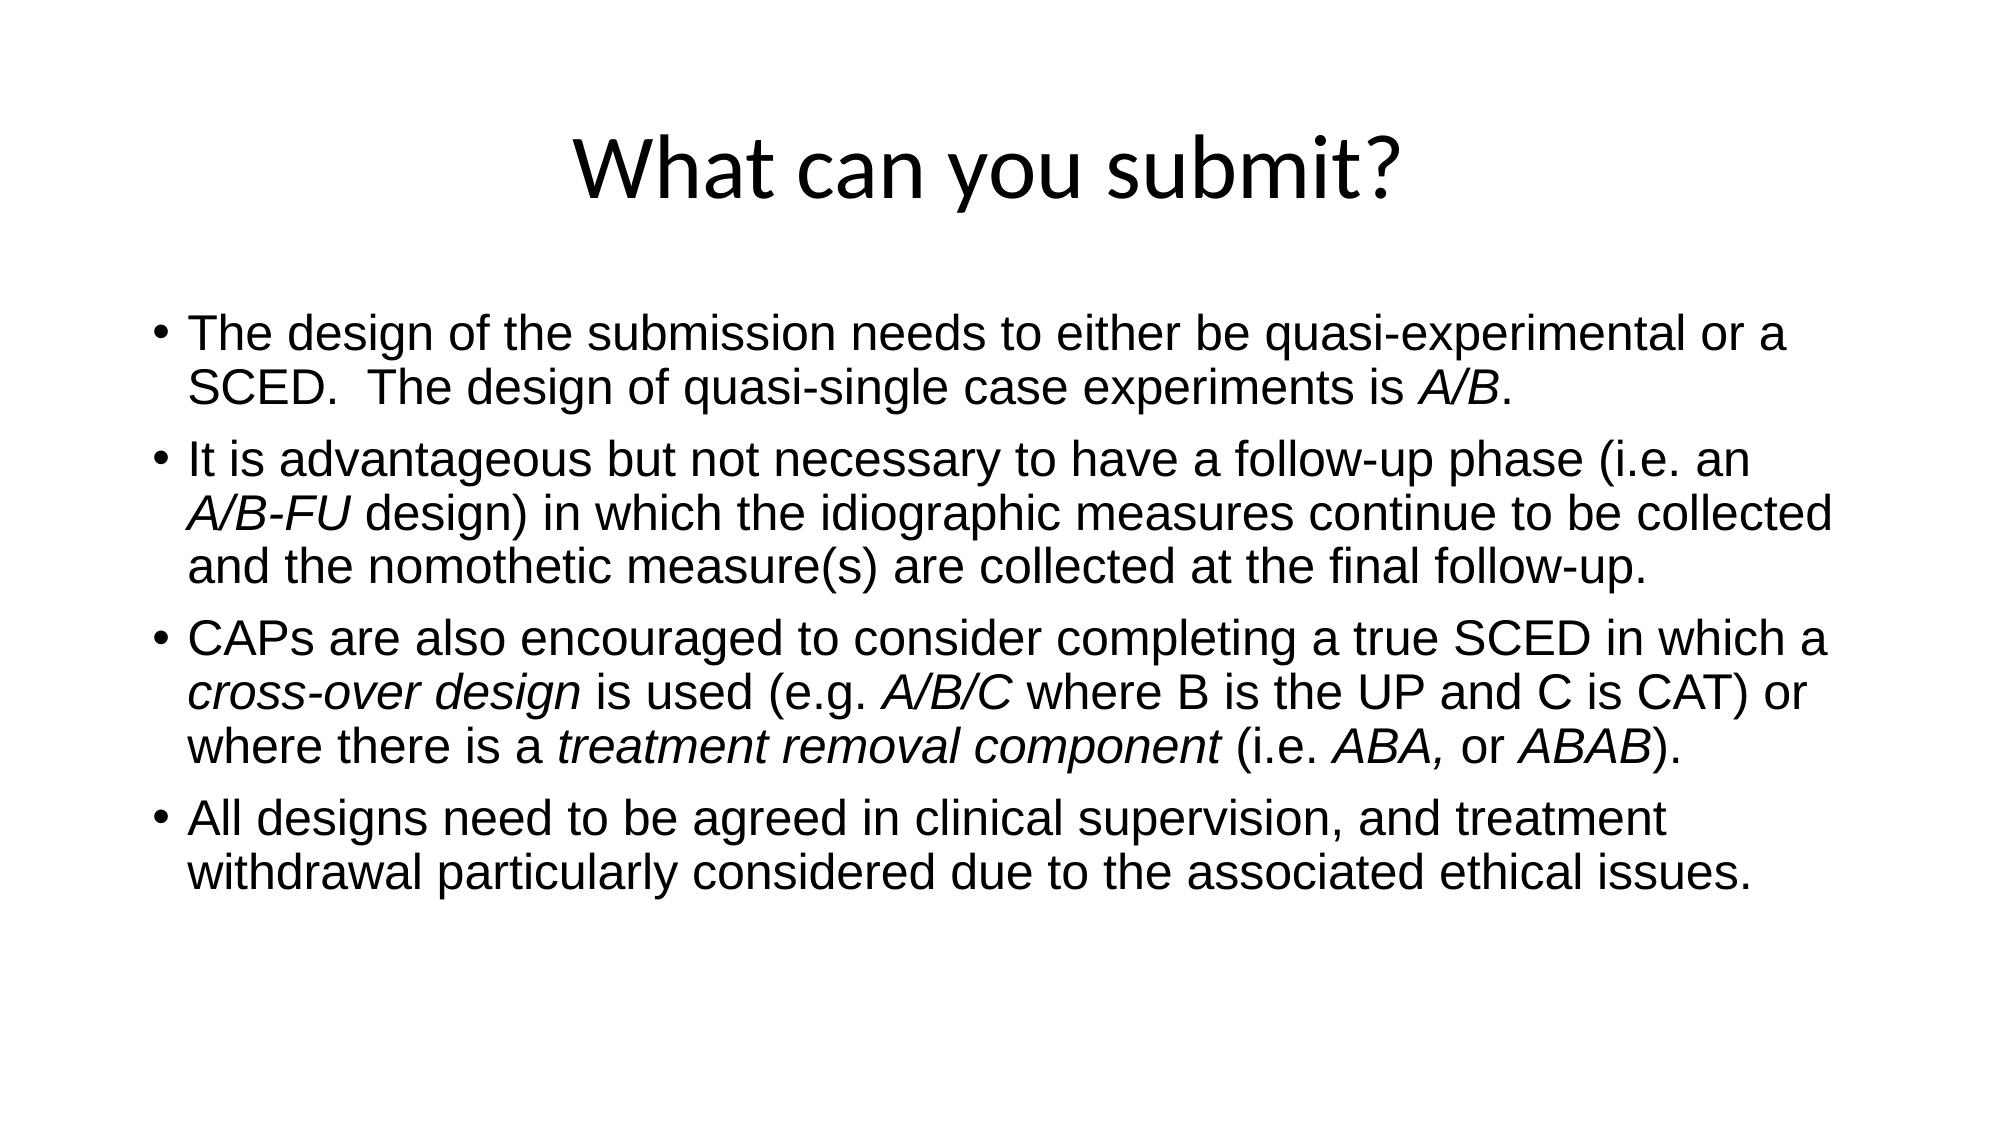

# What can you submit?
The design of the submission needs to either be quasi-experimental or a SCED.  The design of quasi-single case experiments is A/B.
It is advantageous but not necessary to have a follow-up phase (i.e. an A/B-FU design) in which the idiographic measures continue to be collected and the nomothetic measure(s) are collected at the final follow-up.
CAPs are also encouraged to consider completing a true SCED in which a cross-over design is used (e.g. A/B/C where B is the UP and C is CAT) or where there is a treatment removal component (i.e. ABA, or ABAB).
All designs need to be agreed in clinical supervision, and treatment withdrawal particularly considered due to the associated ethical issues.